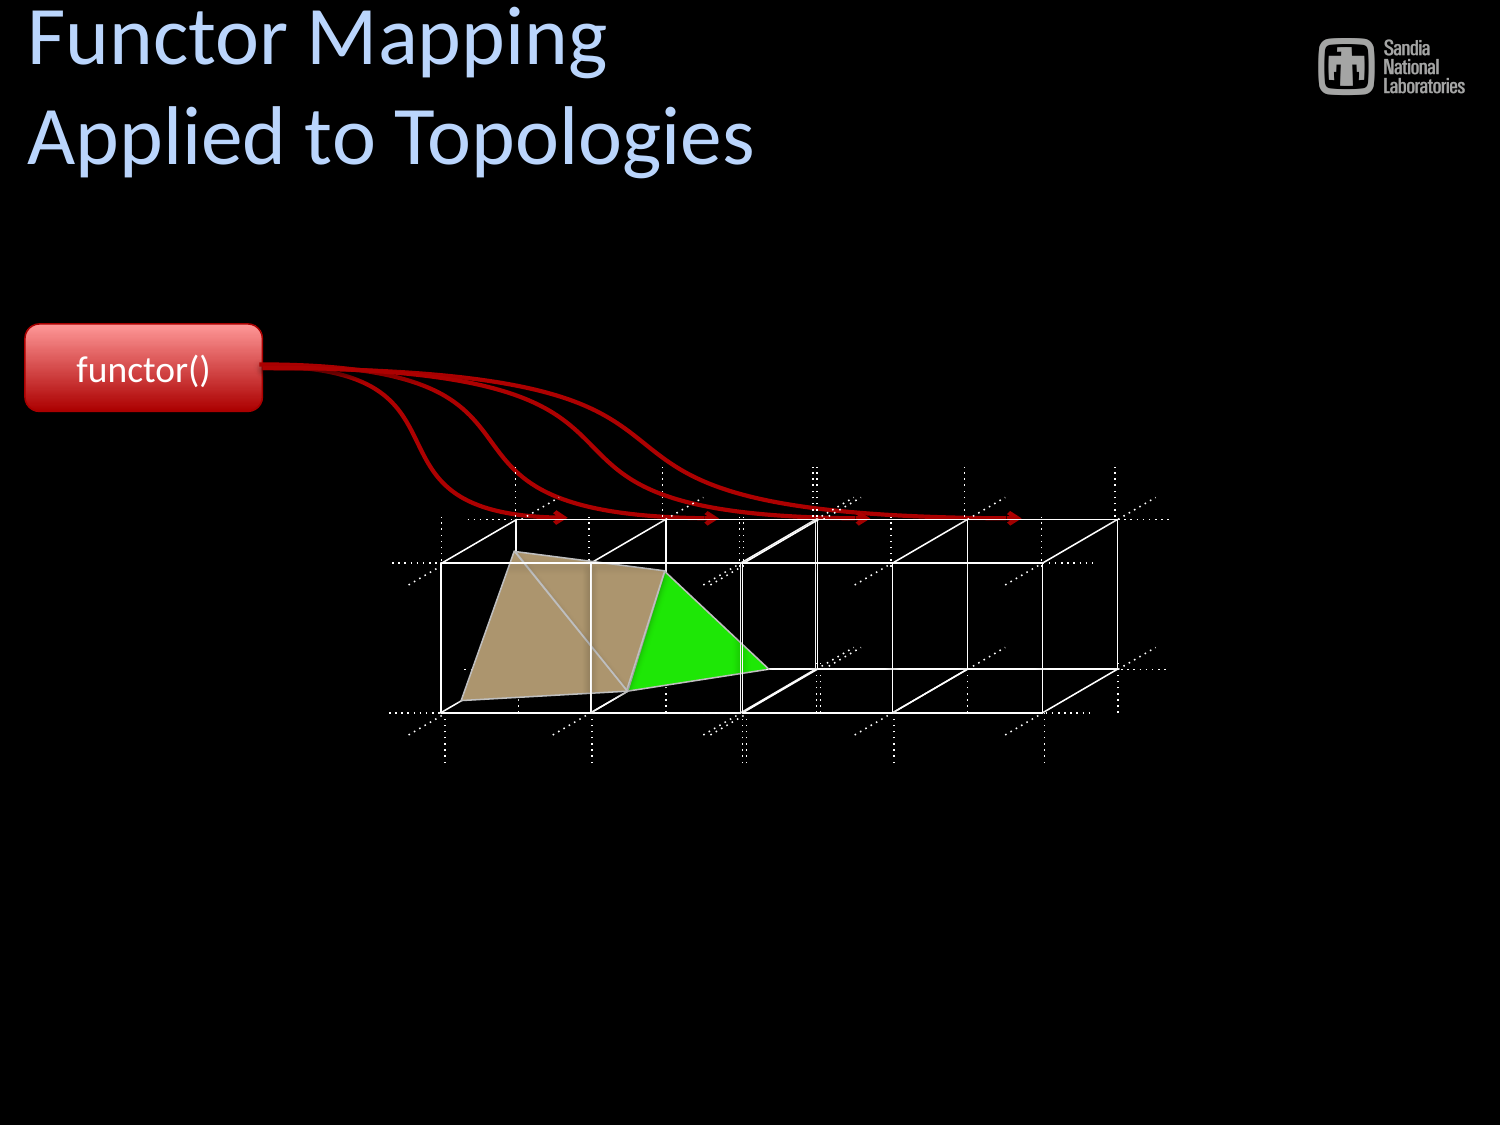

# Functor Mapping Applied to Topologies
functor()